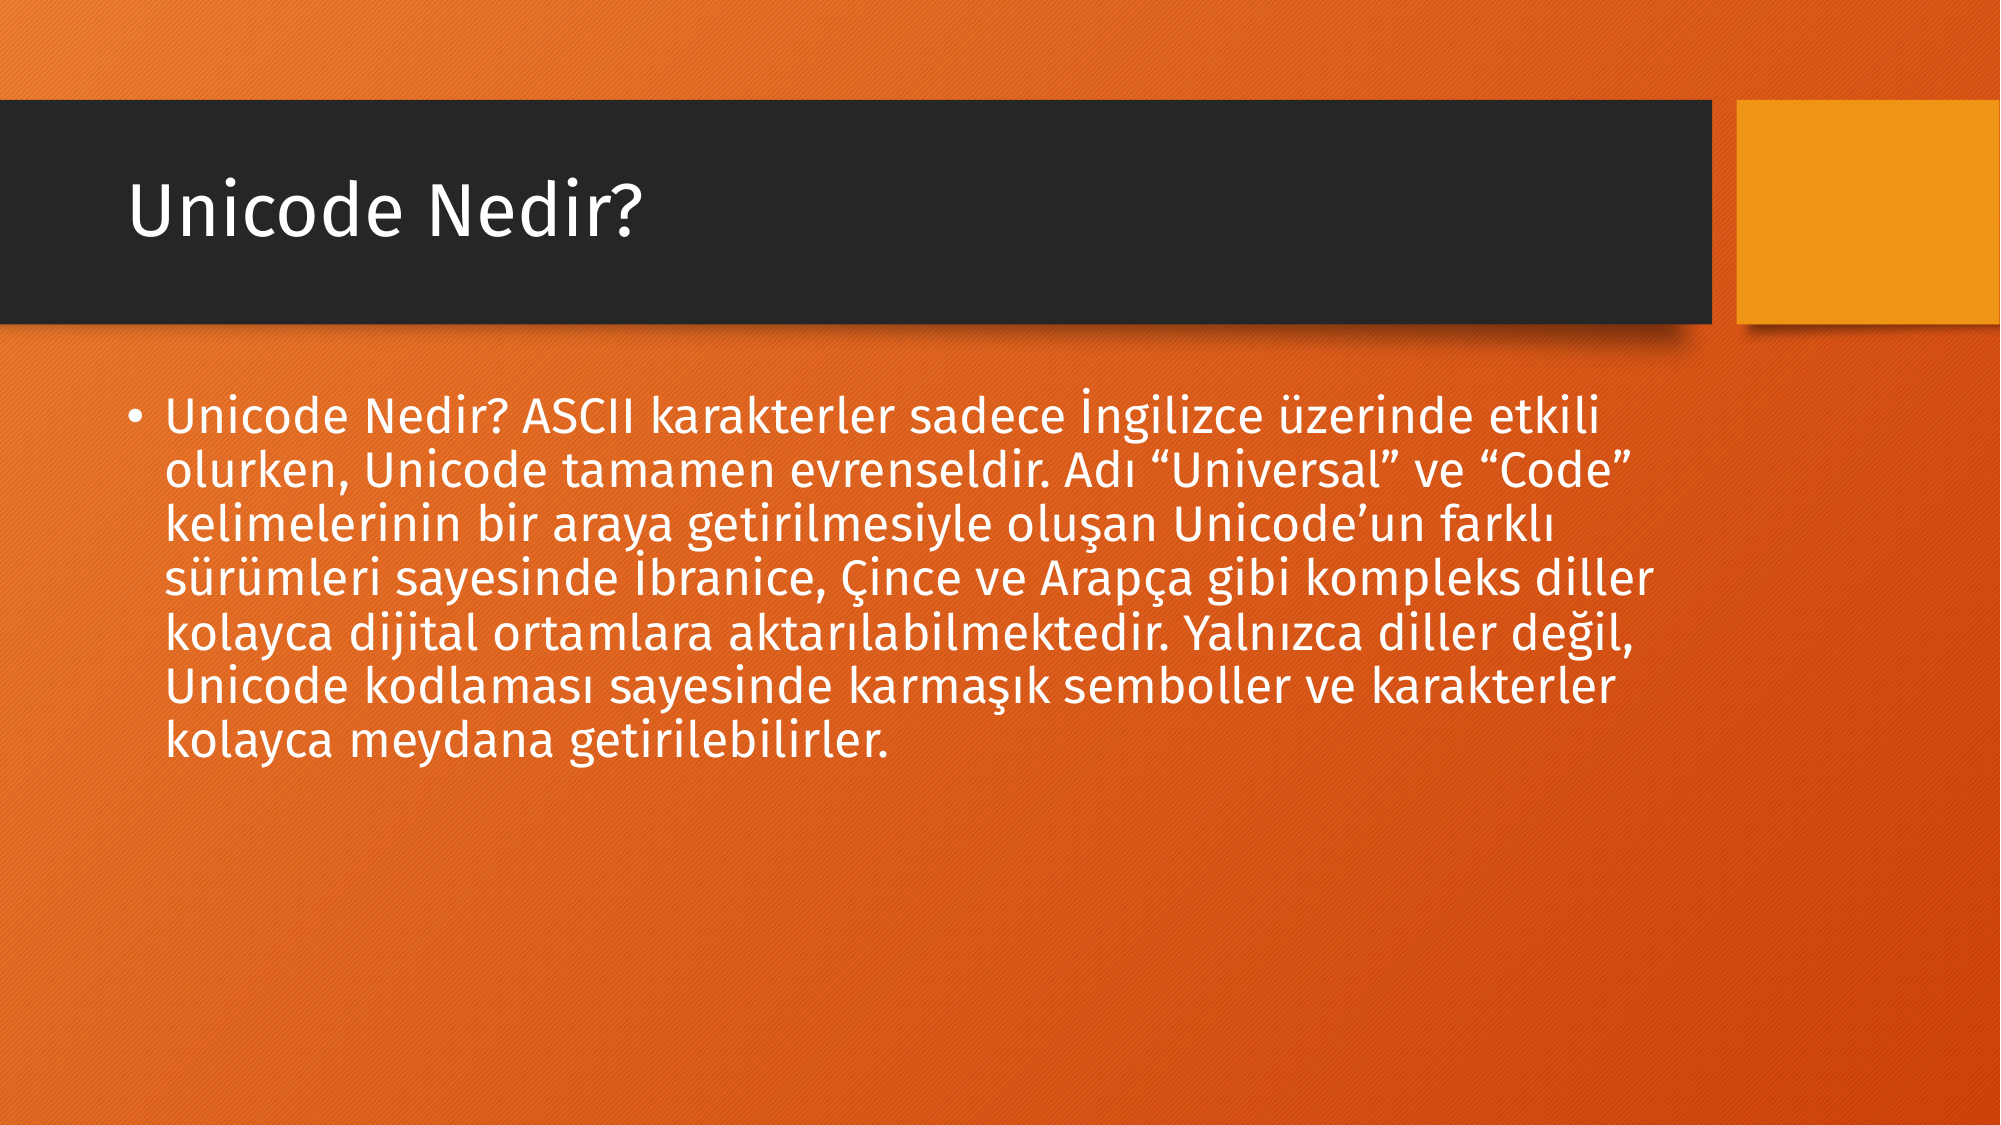

# Unicode Nedir?
Unicode Nedir? ASCII karakterler sadece İngilizce üzerinde etkili olurken, Unicode tamamen evrenseldir. Adı “Universal” ve “Code” kelimelerinin bir araya getirilmesiyle oluşan Unicode’un farklı sürümleri sayesinde İbranice, Çince ve Arapça gibi kompleks diller kolayca dijital ortamlara aktarılabilmektedir. Yalnızca diller değil, Unicode kodlaması sayesinde karmaşık semboller ve karakterler kolayca meydana getirilebilirler.